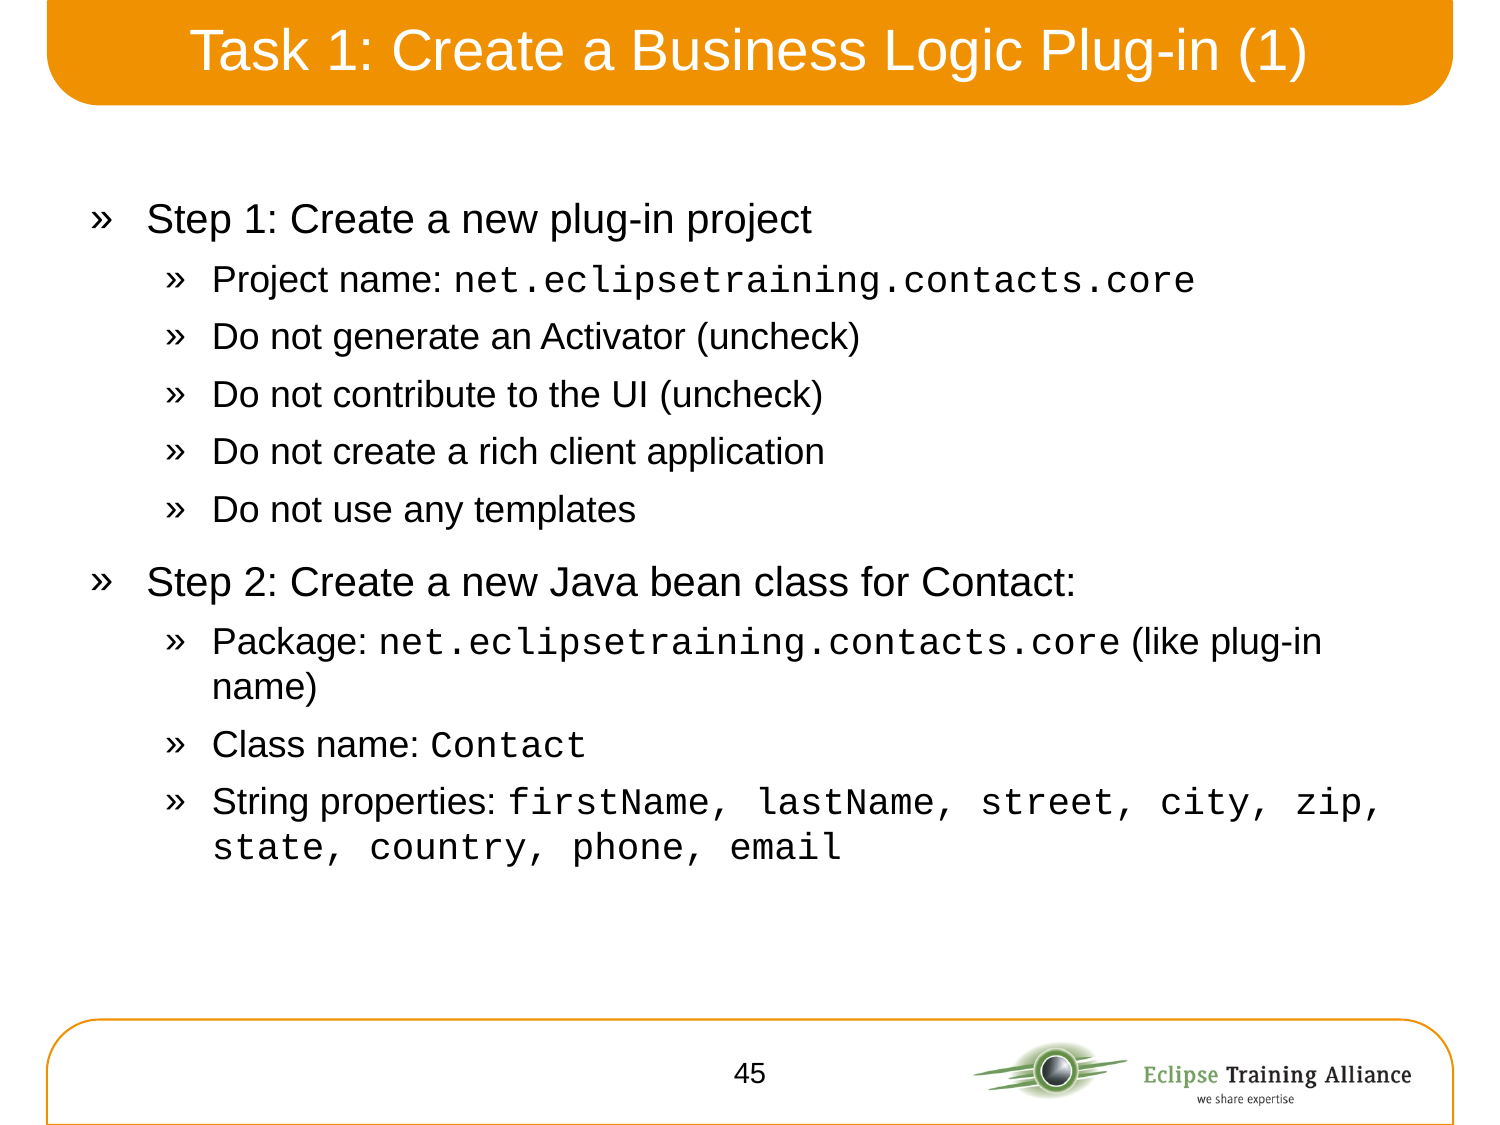

# Task 1: Create a Business Logic Plug-in (1)
Step 1: Create a new plug-in project
Project name: net.eclipsetraining.contacts.core
Do not generate an Activator (uncheck)
Do not contribute to the UI (uncheck)
Do not create a rich client application
Do not use any templates
Step 2: Create a new Java bean class for Contact:
Package: net.eclipsetraining.contacts.core (like plug-in name)
Class name: Contact
String properties: firstName, lastName, street, city, zip, state, country, phone, email